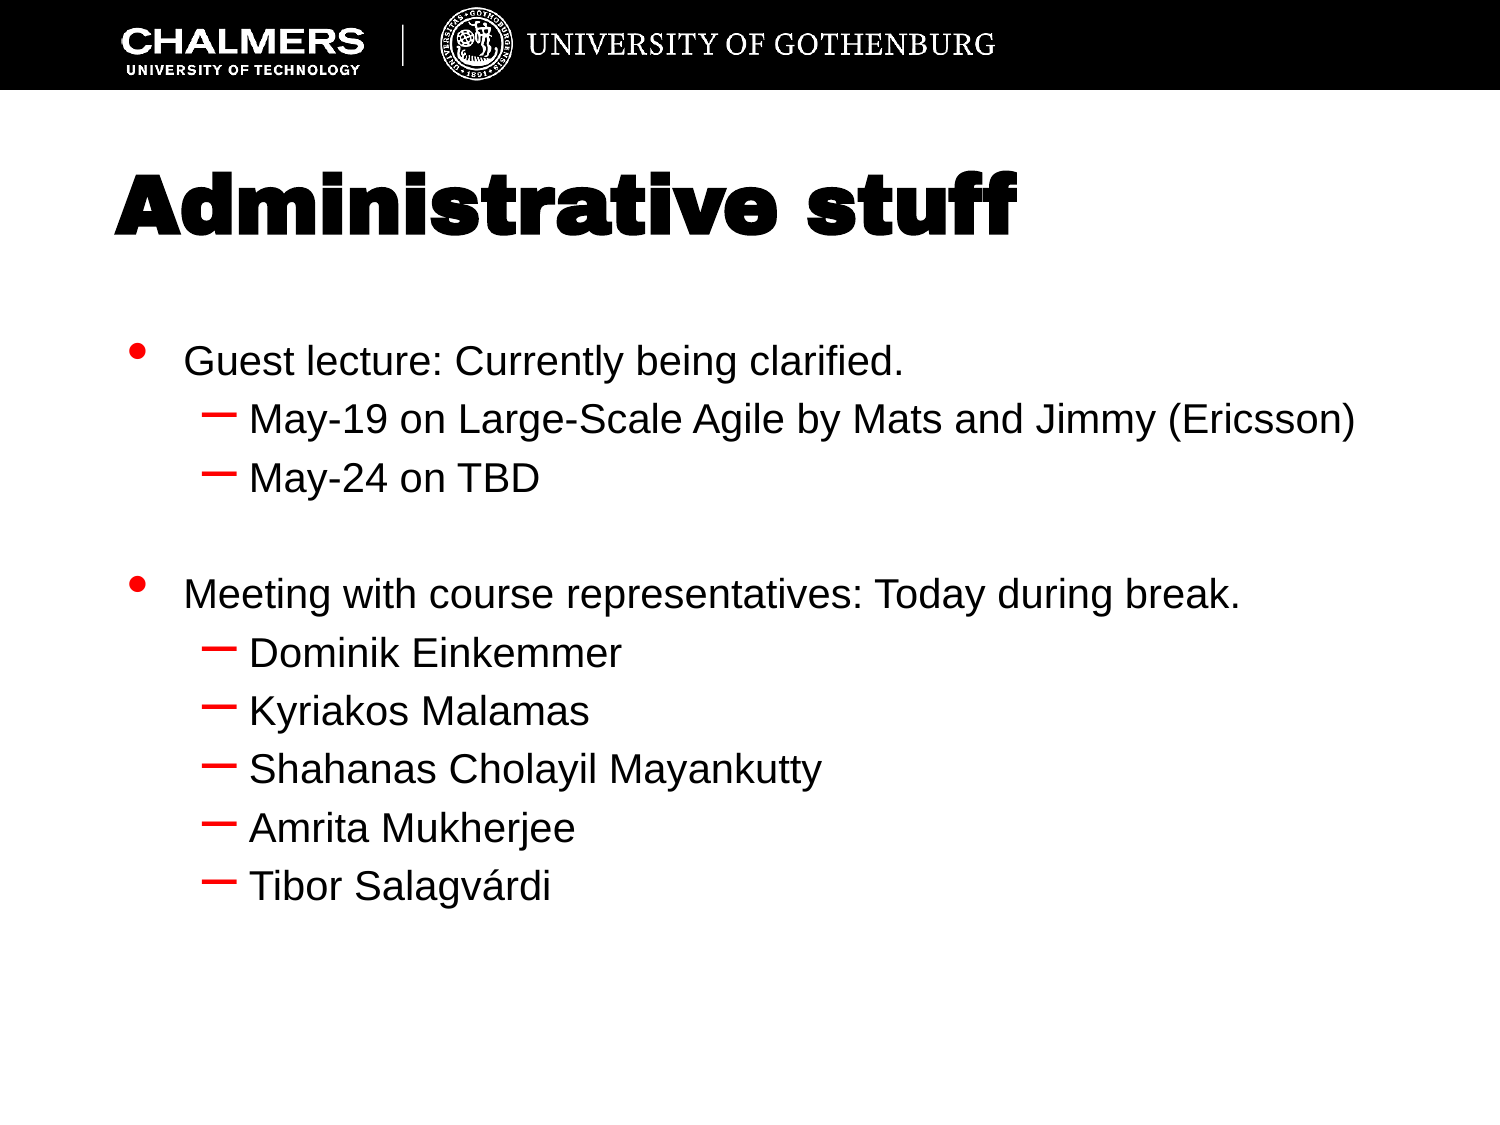

# Administrative stuff
Guest lecture: Currently being clarified.
May-19 on Large-Scale Agile by Mats and Jimmy (Ericsson)
May-24 on TBD

Meeting with course representatives: Today during break.
Dominik Einkemmer
Kyriakos Malamas
Shahanas Cholayil Mayankutty
Amrita Mukherjee
Tibor Salagvárdi